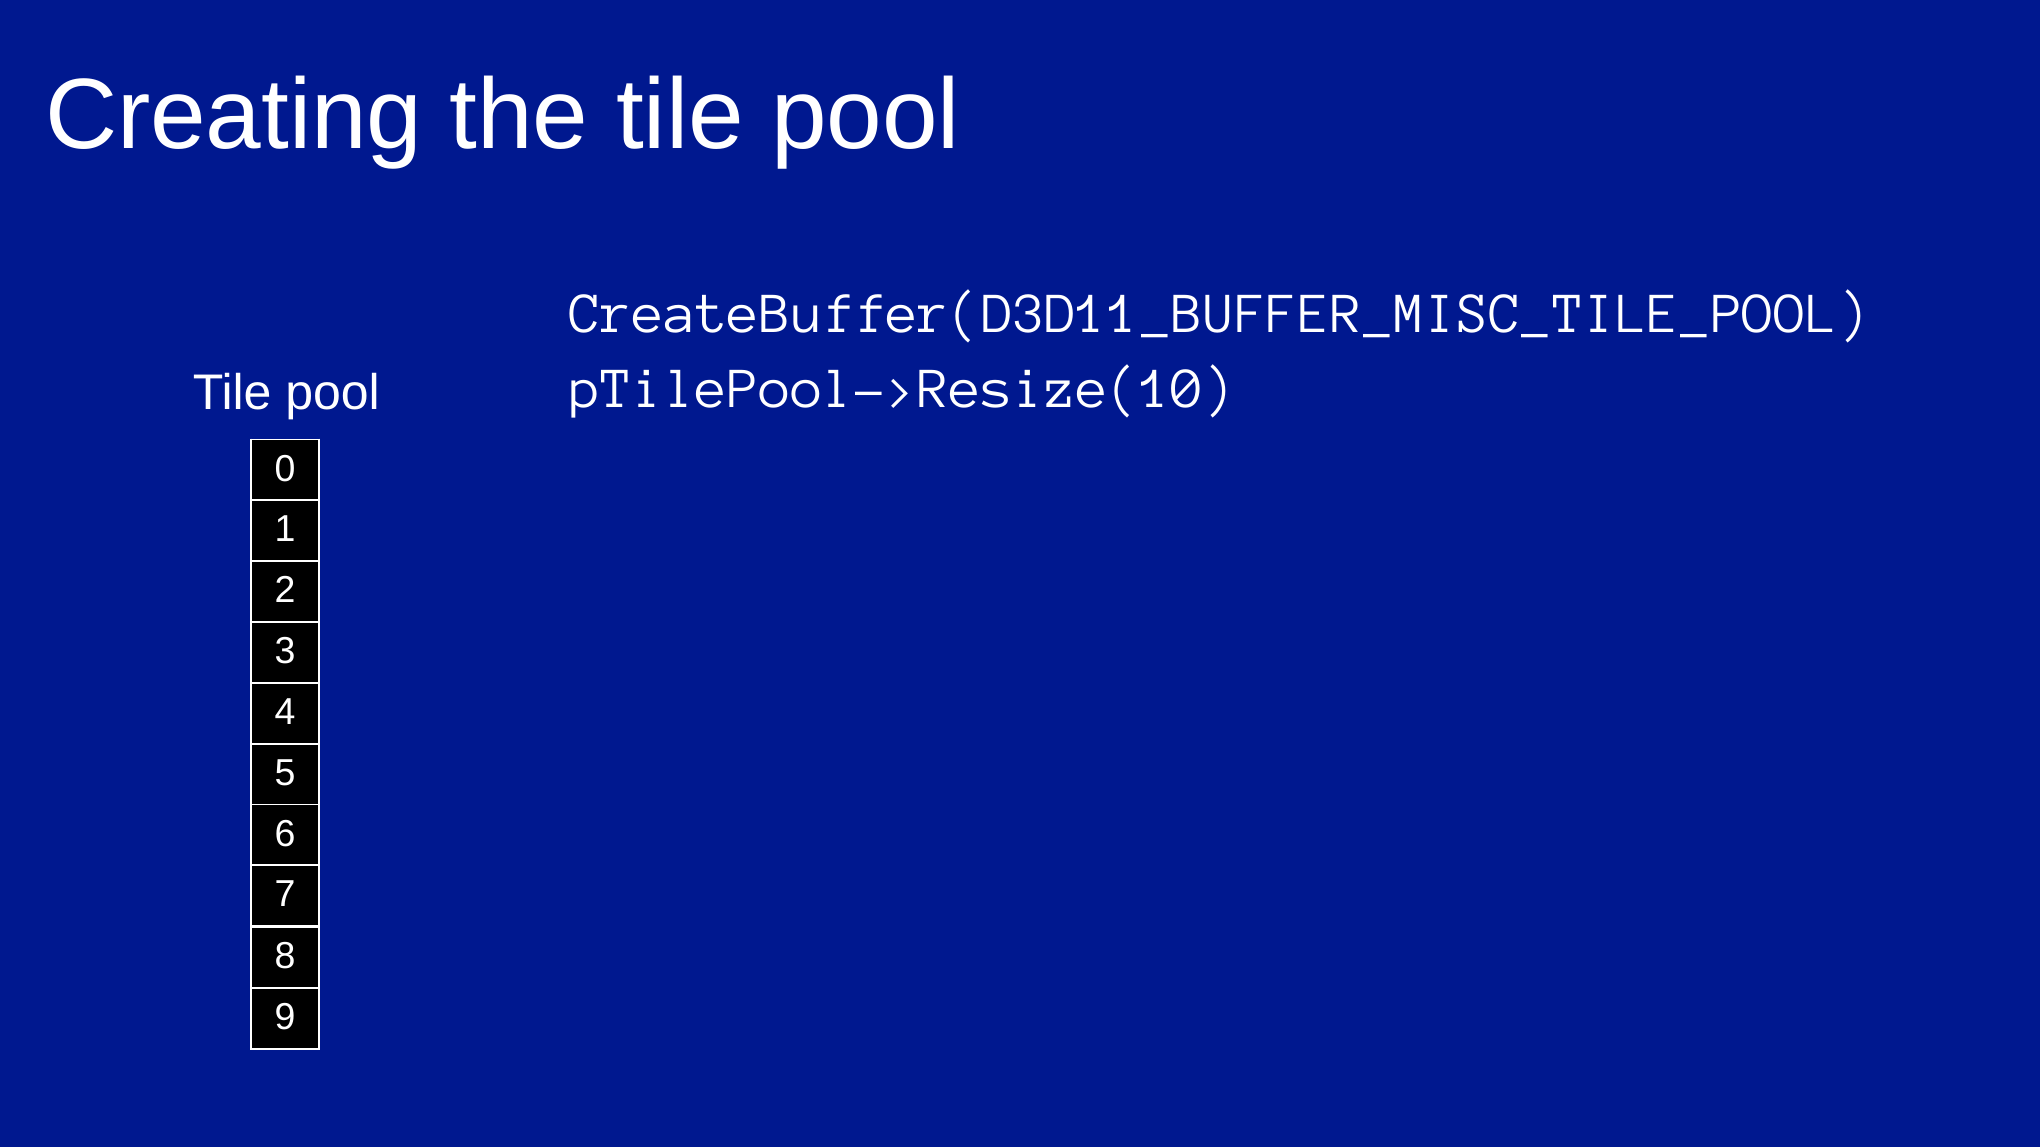

# Creating the tile pool
CreateBuffer(D3D11_BUFFER_MISC_TILE_POOL)

pTilePool->Resize(10)
Tile pool
| 0 |
| --- |
| 1 |
| 2 |
| 3 |
| 4 |
| 5 |
| 6 |
| 7 |
| 8 |
| --- |
| 9 |